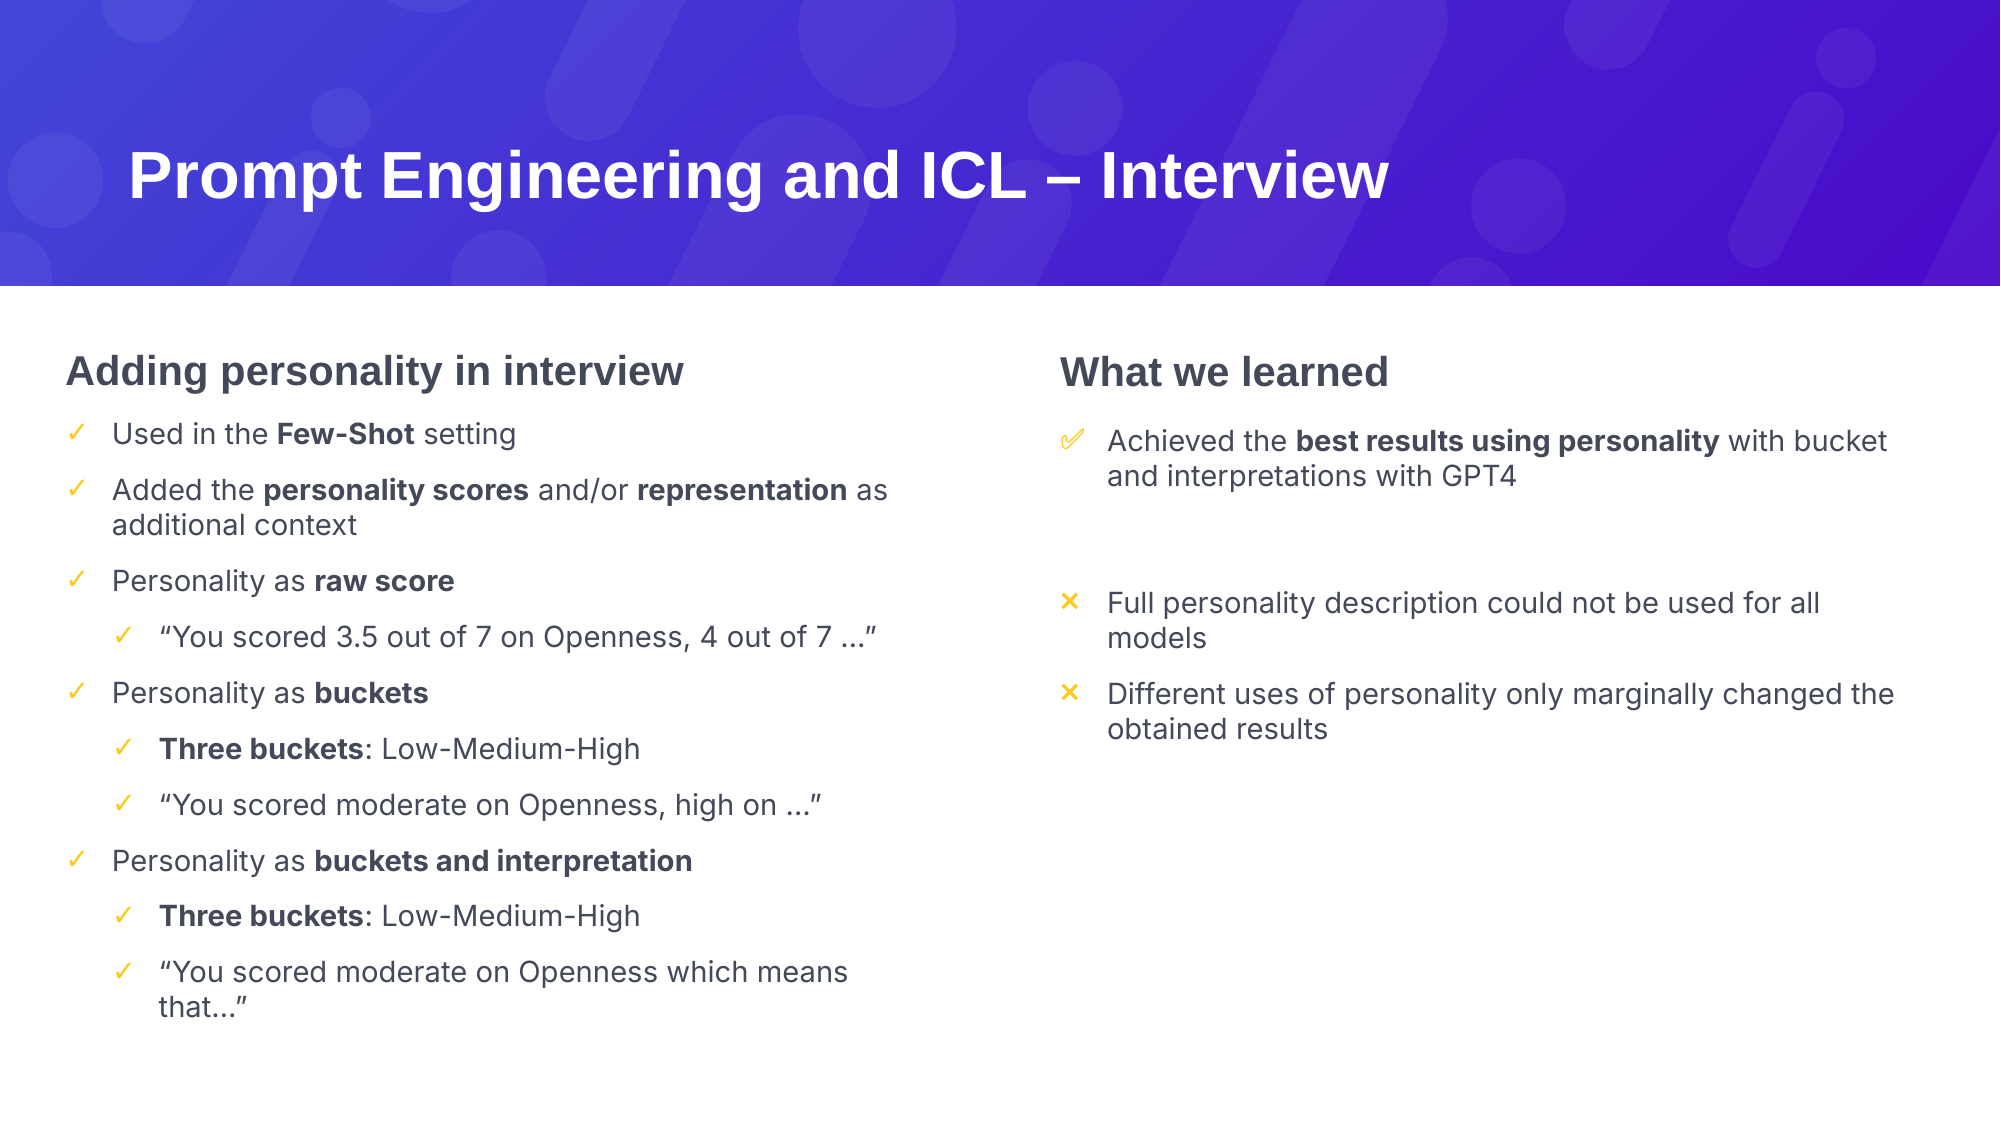

# Prompt Engineering and ICL – Interview
Adding personality in interview
What we learned

Used in the Few-Shot setting
Added the personality scores and/or representation as additional context
Personality as raw score
“You scored 3.5 out of 7 on Openness, 4 out of 7 …”
Personality as buckets
Three buckets: Low-Medium-High
“You scored moderate on Openness, high on …”
Personality as buckets and interpretation
Three buckets: Low-Medium-High
“You scored moderate on Openness which means that…”

Achieved the best results using personality with bucket and interpretations with GPT4
Full personality description could not be used for all models
Different uses of personality only marginally changed the obtained results